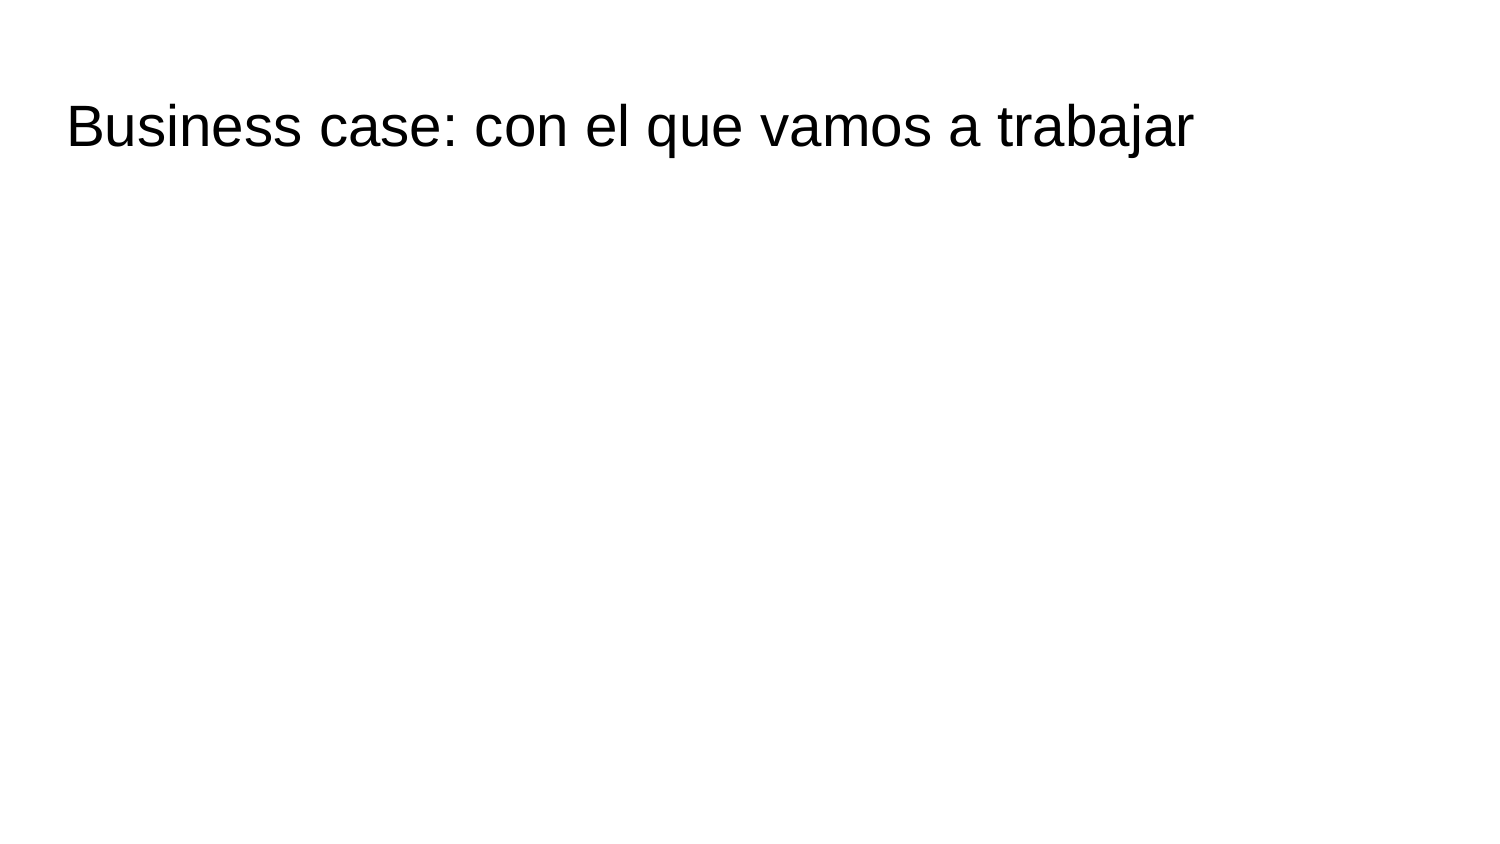

# Business case: con el que vamos a trabajar